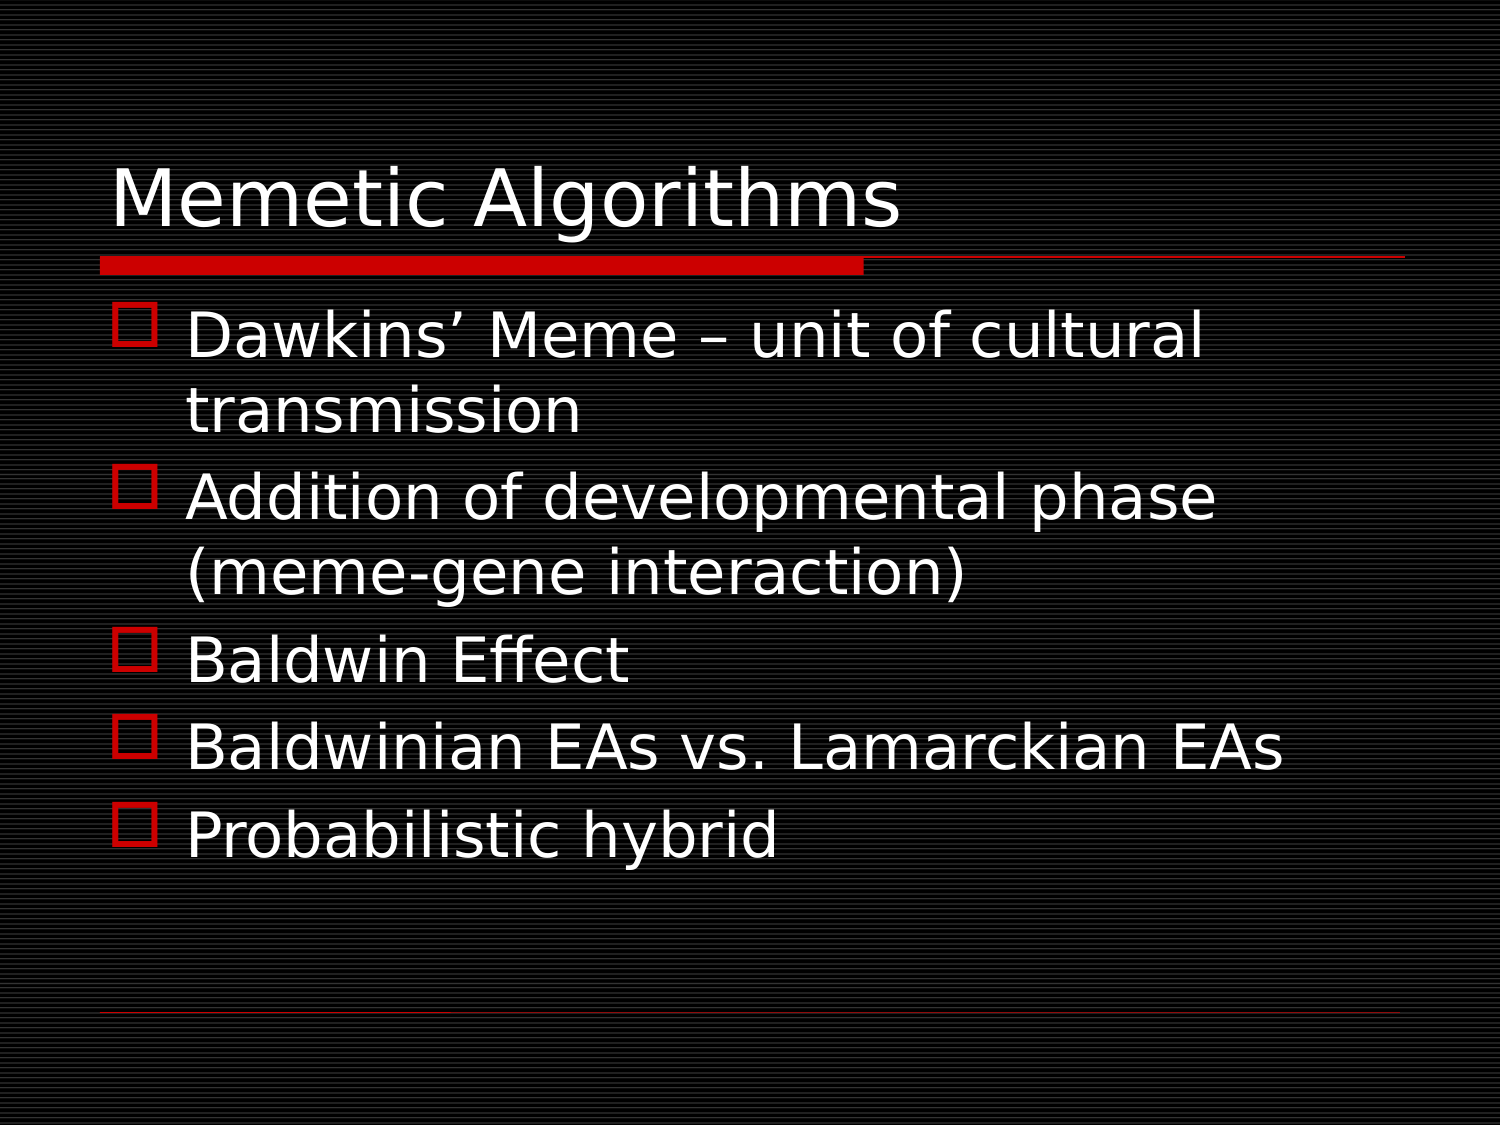

# Memetic Algorithms
Dawkins’ Meme – unit of cultural transmission
Addition of developmental phase (meme-gene interaction)
Baldwin Effect
Baldwinian EAs vs. Lamarckian EAs
Probabilistic hybrid